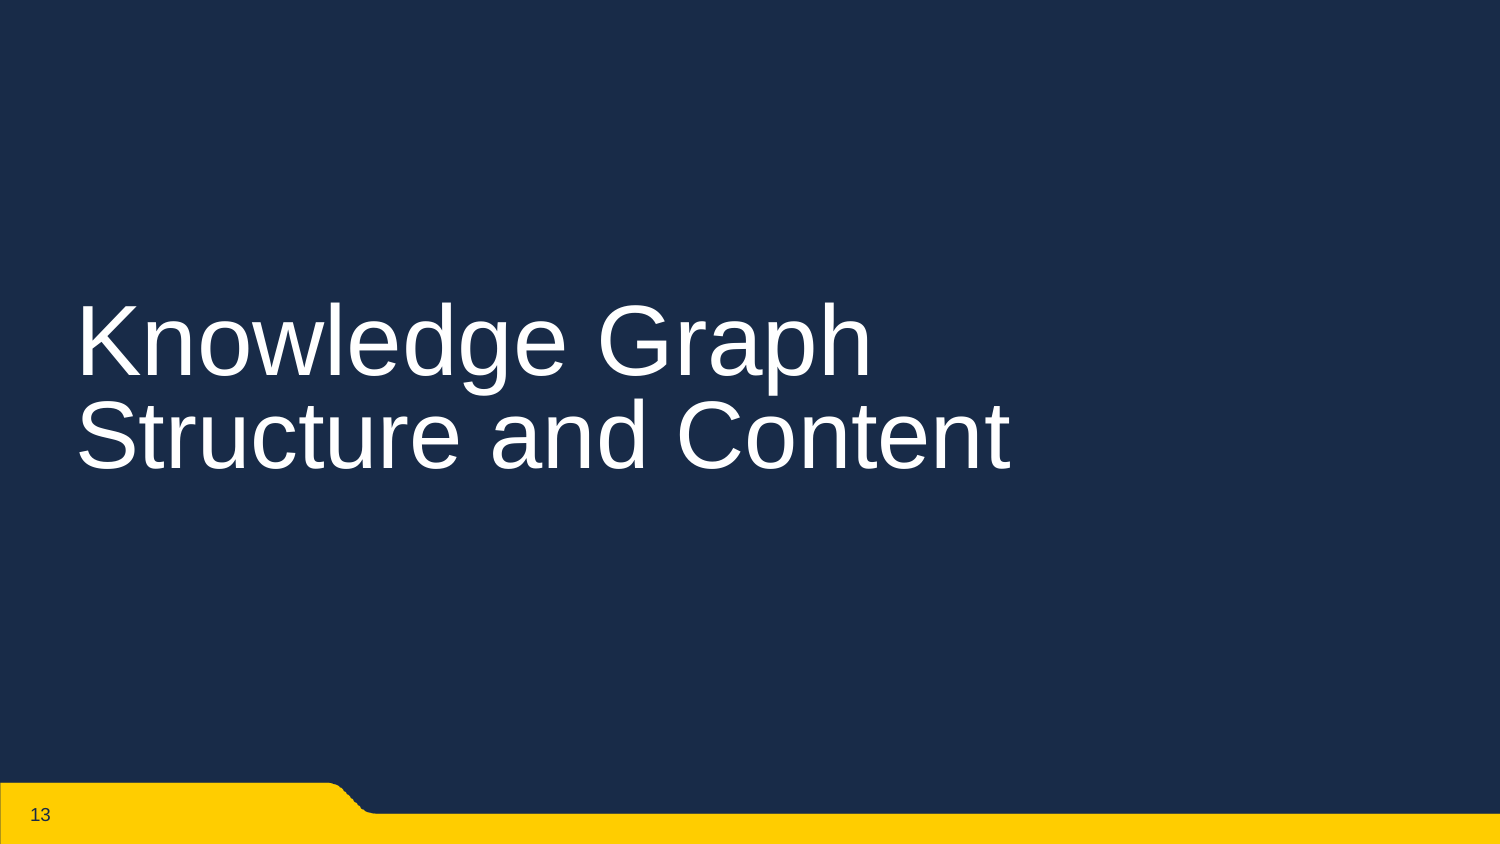

# Knowledge Graph
Structure and Content(Structure and Content)
13